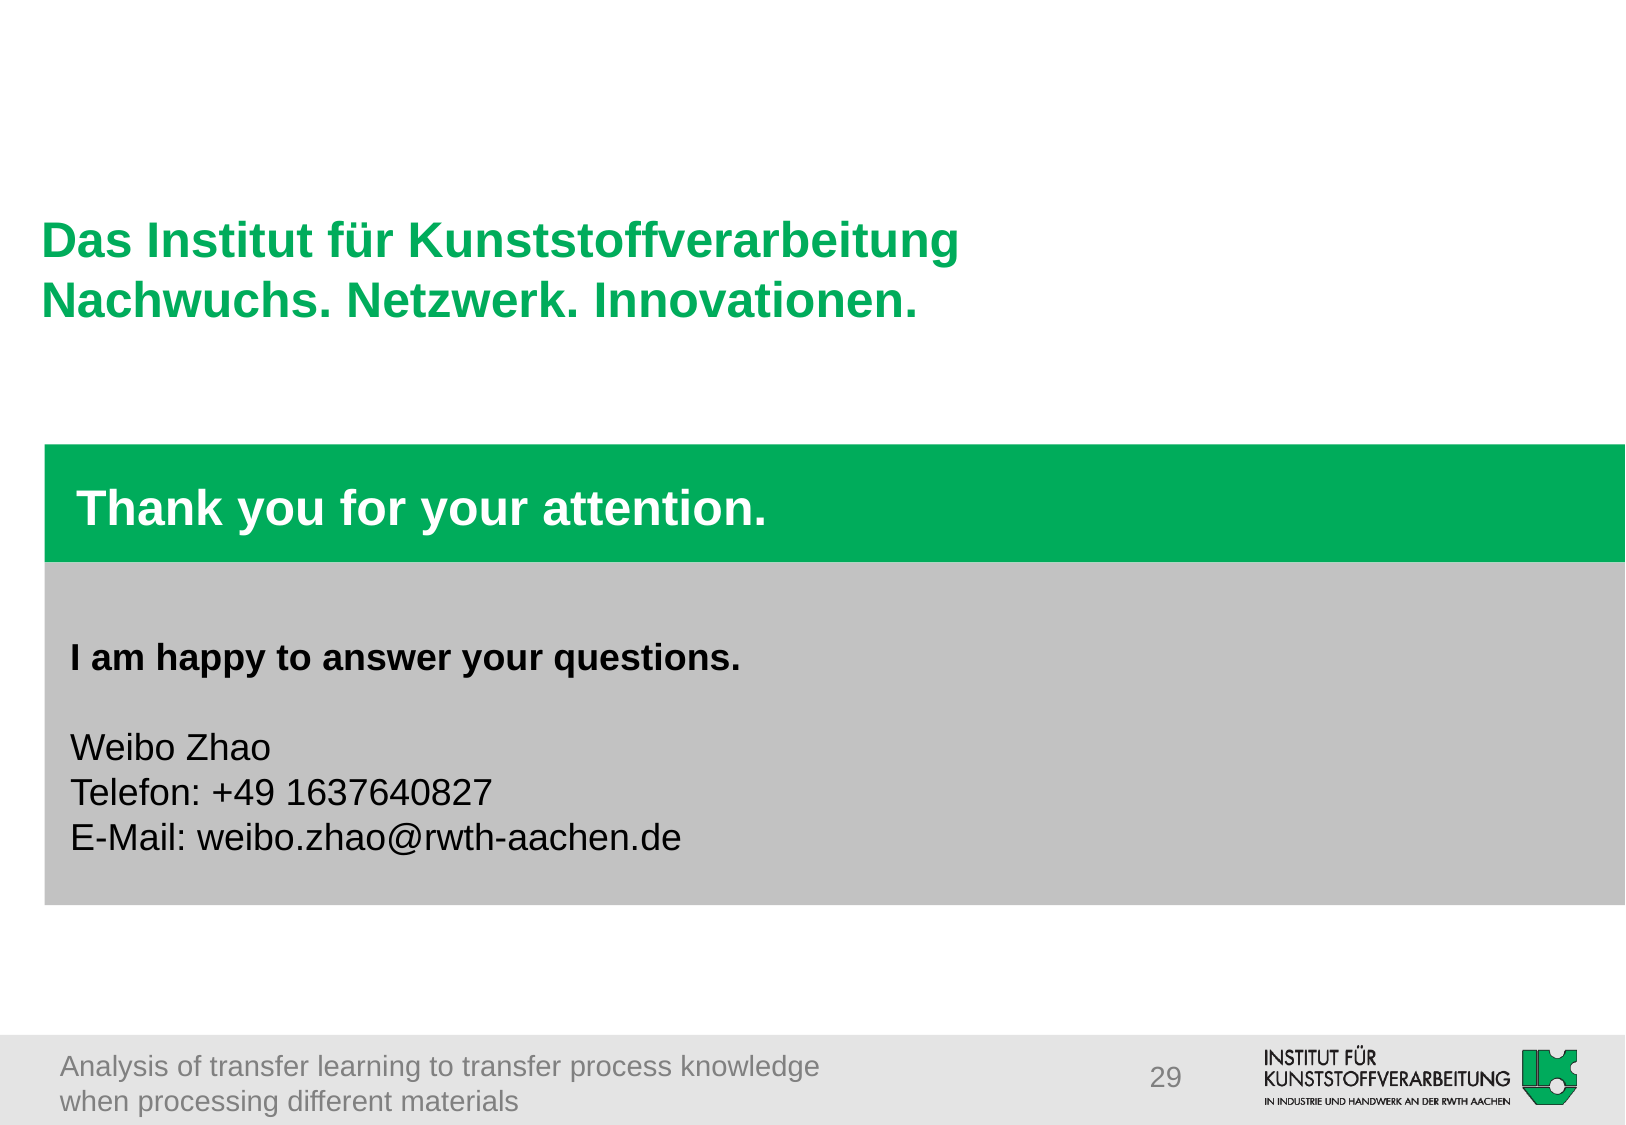

I am happy to answer your questions.
Weibo Zhao
Telefon: +49 1637640827
E-Mail: weibo.zhao@rwth-aachen.de
29